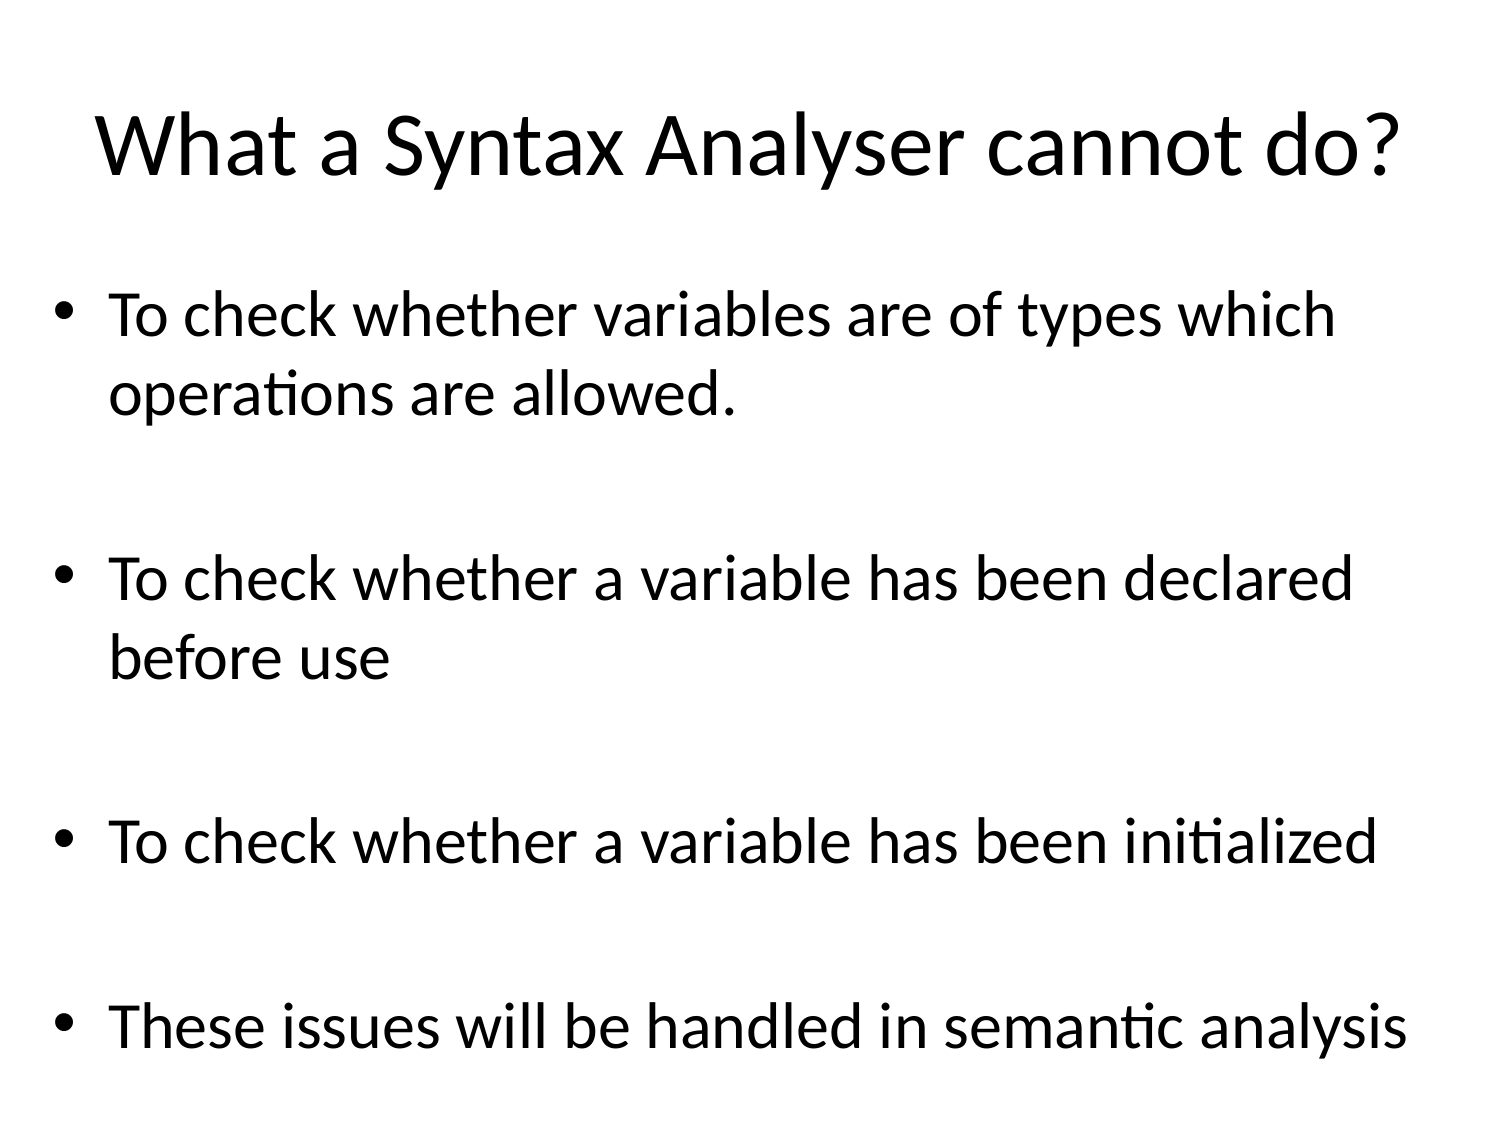

# What a Syntax Analyser cannot do?
To check whether variables are of types which operations are allowed.

To check whether a variable has been declared before use

To check whether a variable has been initialized

These issues will be handled in semantic analysis